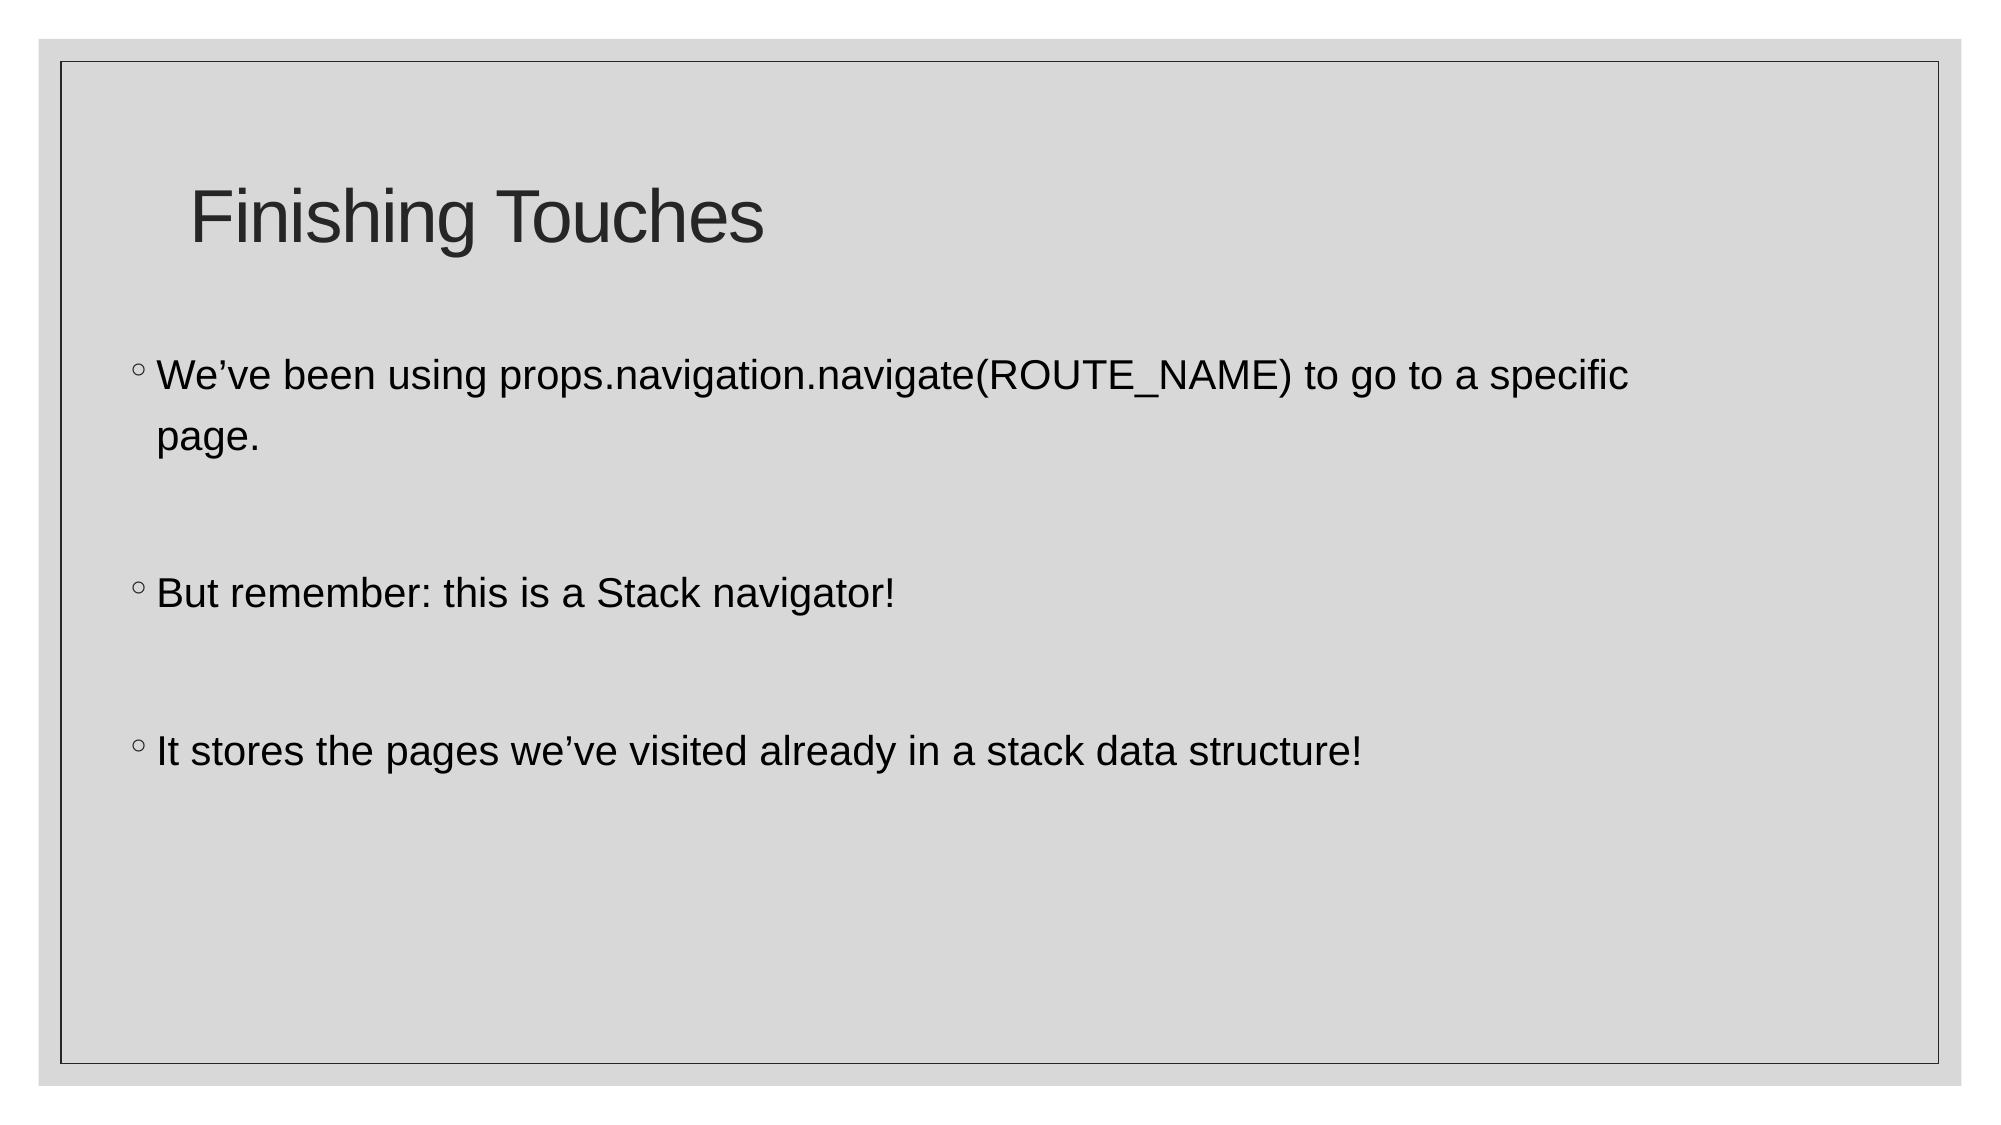

# Finishing Touches
We’ve been using props.navigation.navigate(ROUTE_NAME) to go to a specific page.

But remember: this is a Stack navigator!

It stores the pages we’ve visited already in a stack data structure!